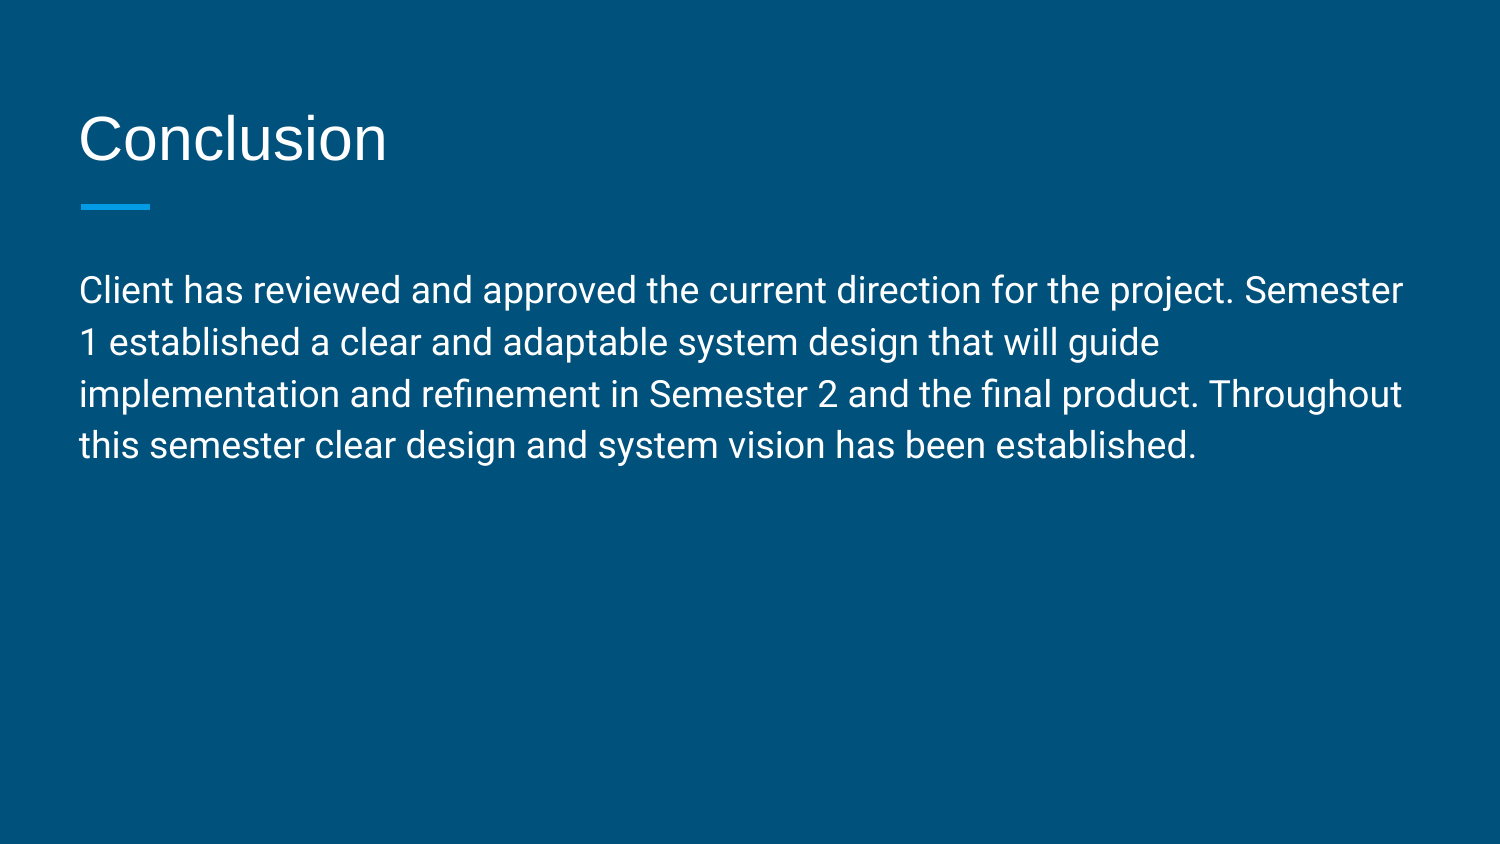

# Conclusion
Client has reviewed and approved the current direction for the project. Semester 1 established a clear and adaptable system design that will guide implementation and refinement in Semester 2 and the final product. Throughout this semester clear design and system vision has been established.